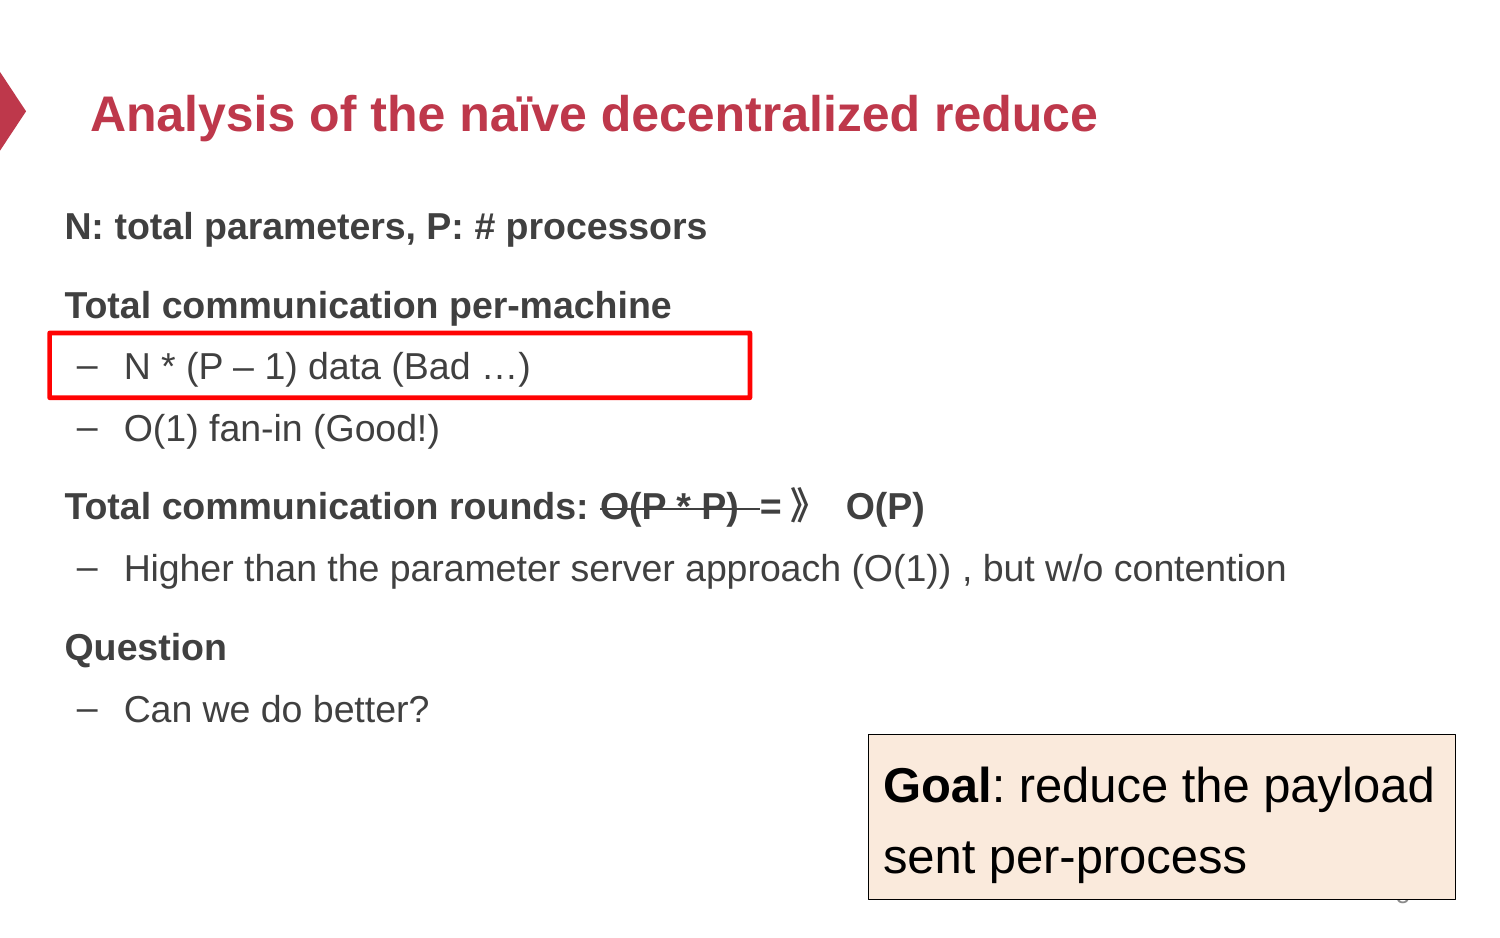

# Analysis of the naïve decentralized reduce
N: total parameters, P: # processors
Total communication per-machine
N * (P – 1) data (Bad …)
O(1) fan-in (Good!)
Total communication rounds: O(P * P)  =》 O(P)
Higher than the parameter server approach (O(1)) , but w/o contention
Question
Can we do better?

Goal: reduce the payload sent per-process
5